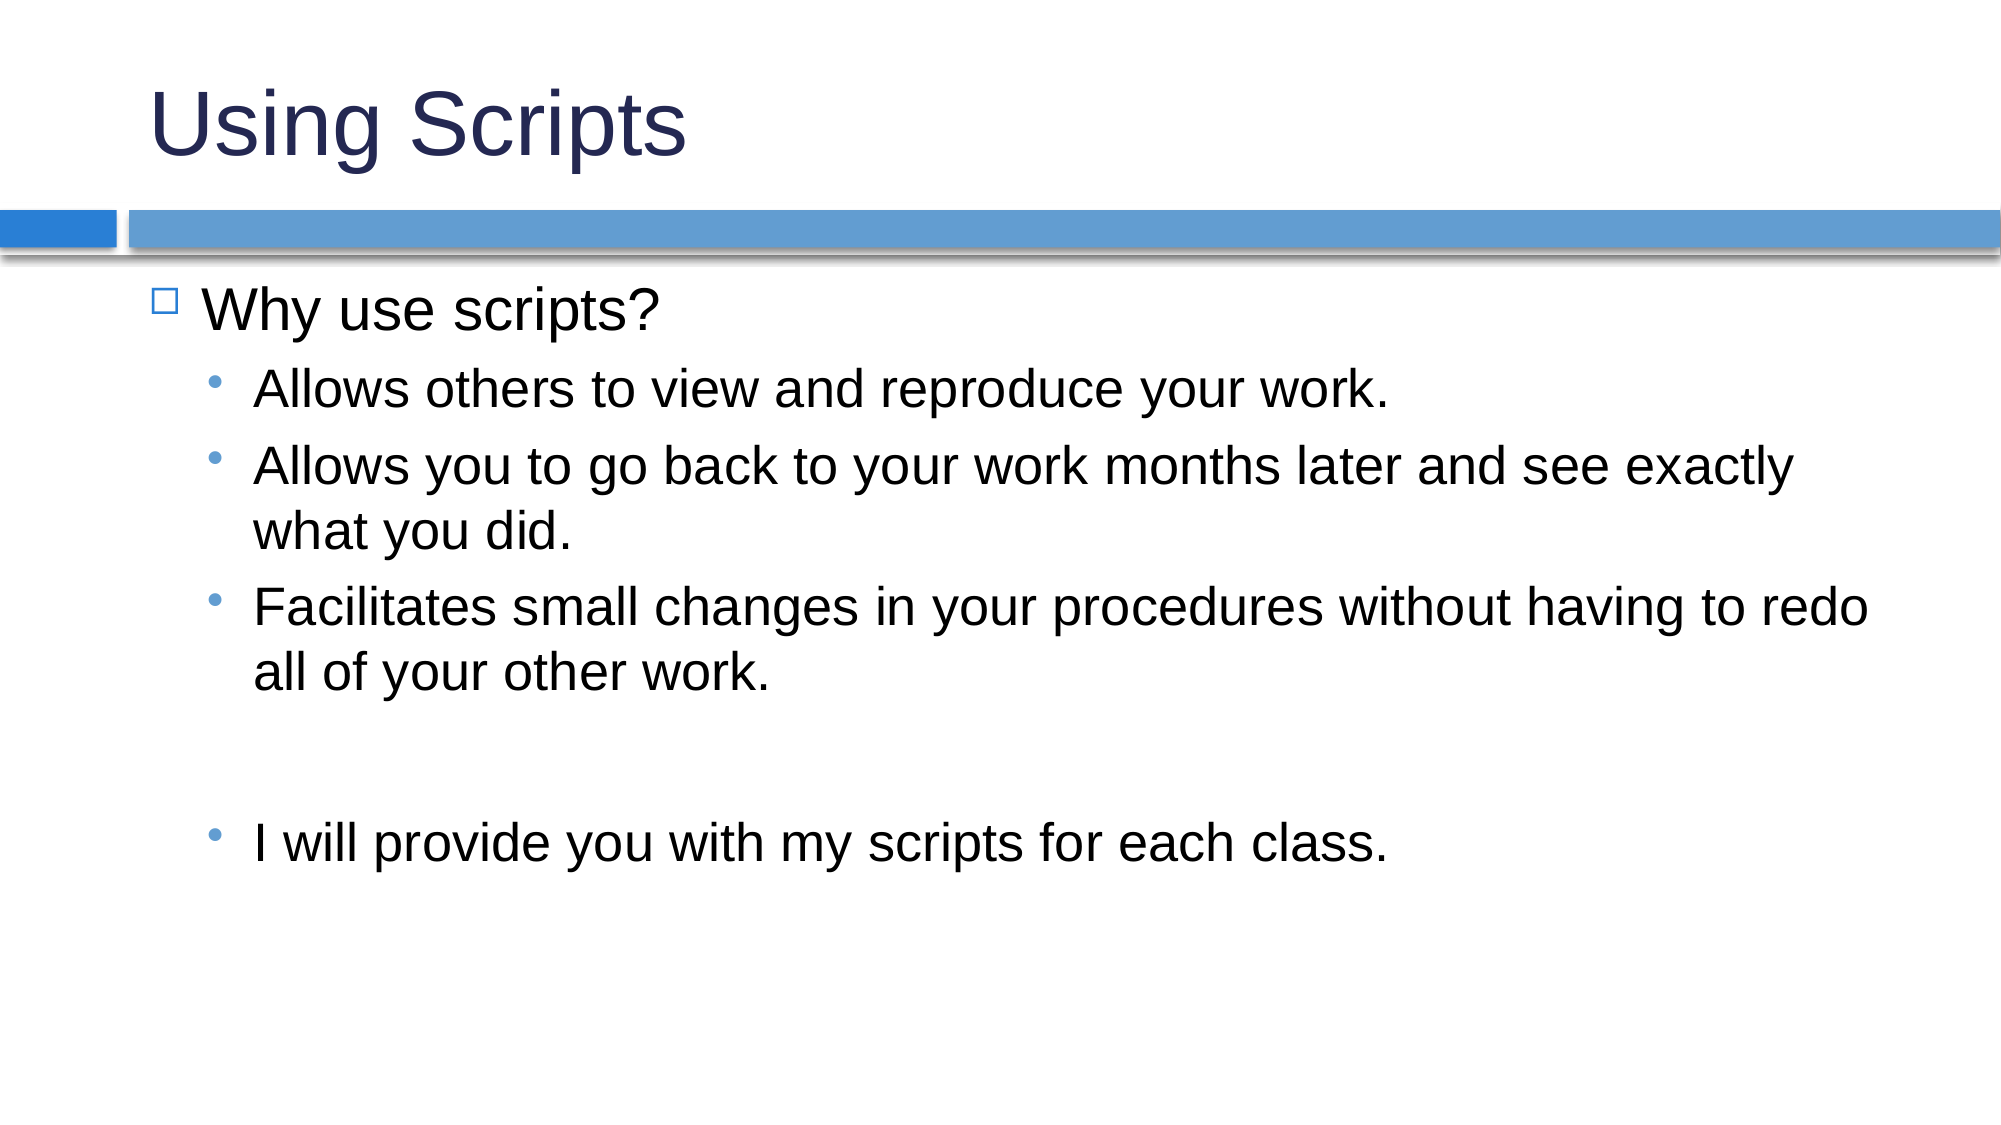

# Using Scripts
Why use scripts?
Allows others to view and reproduce your work.
Allows you to go back to your work months later and see exactly what you did.
Facilitates small changes in your procedures without having to redo all of your other work.

I will provide you with my scripts for each class.